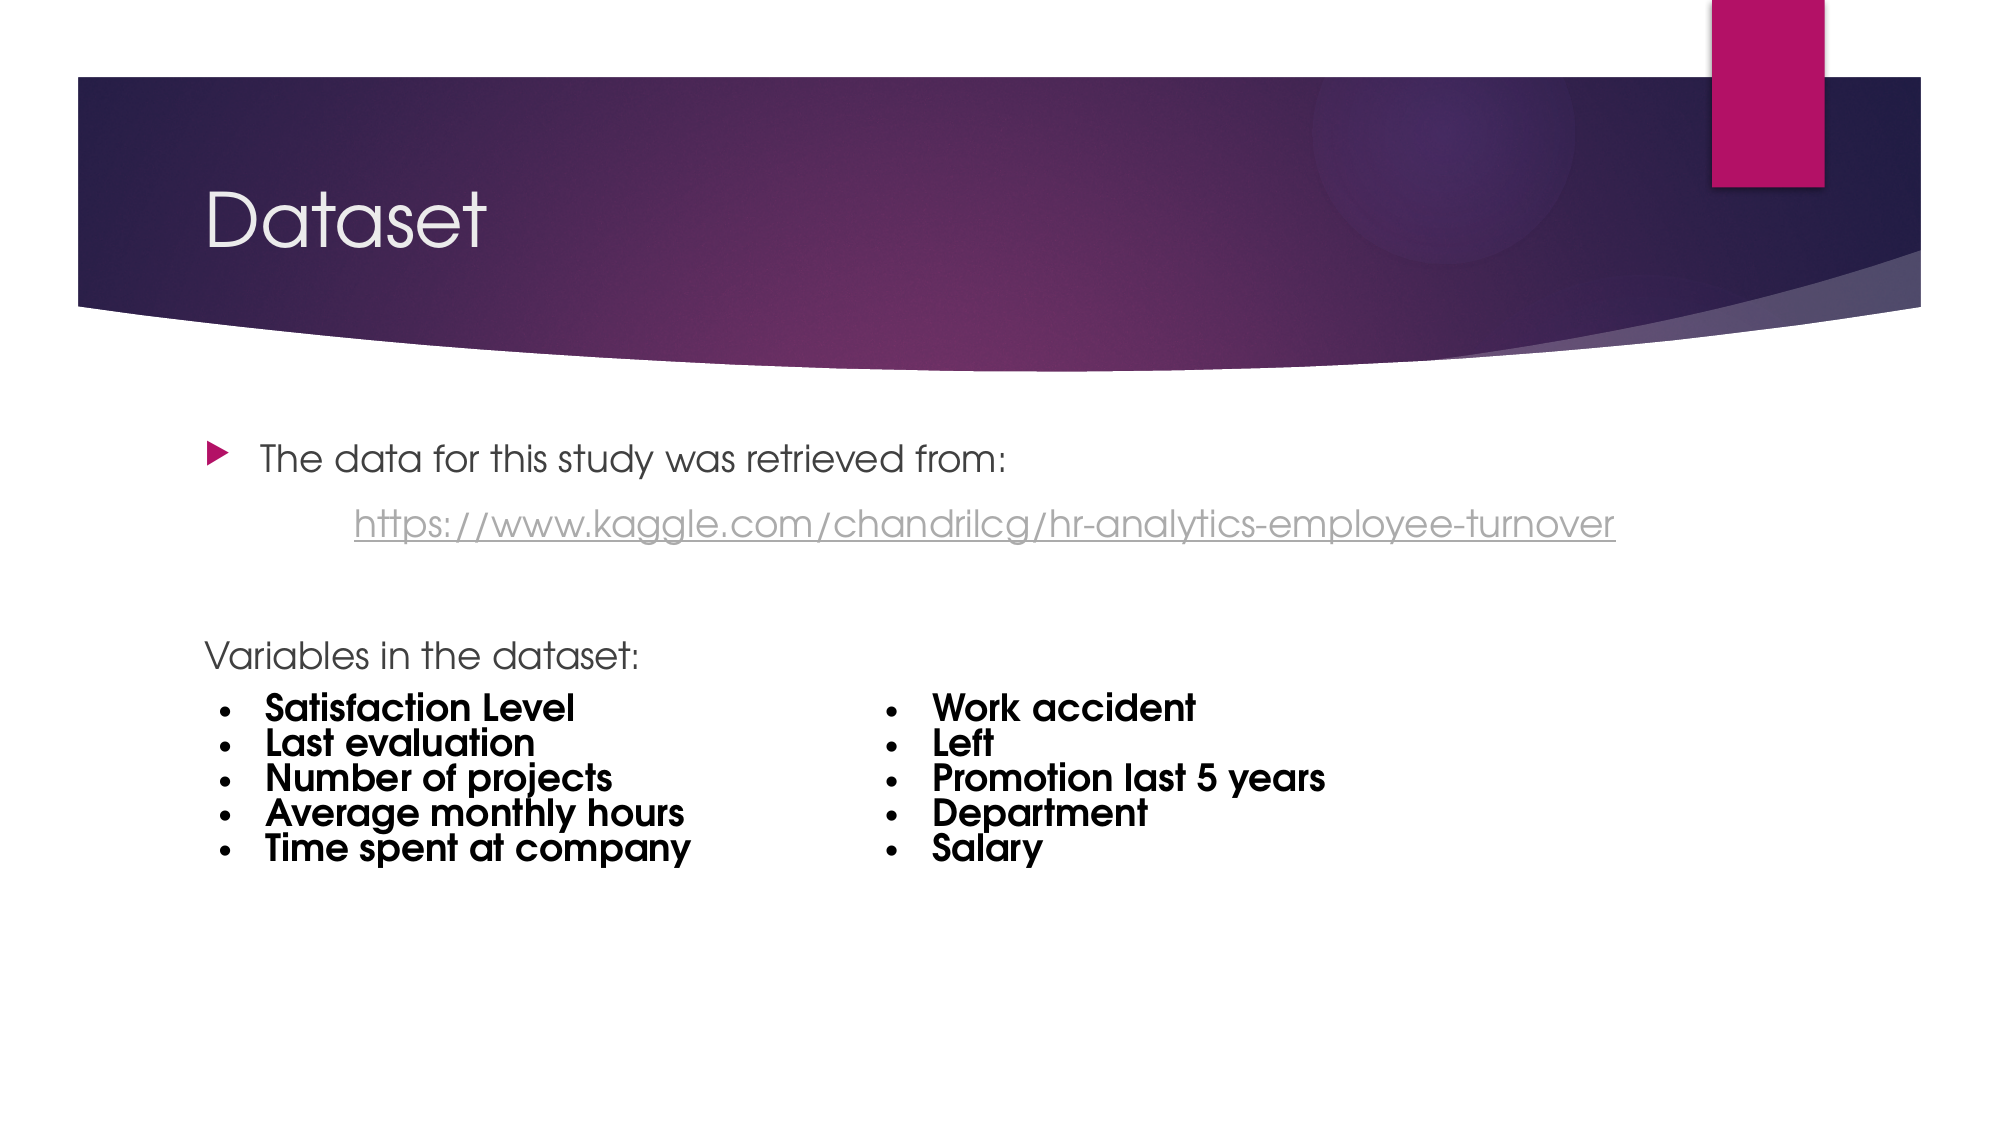

# Dataset
The data for this study was retrieved from:
	https://www.kaggle.com/chandrilcg/hr-analytics-employee-turnover

Variables in the dataset:

| Satisfaction Level Last evaluation Number of projects Average monthly hours Time spent at company | Work accident Left Promotion last 5 years Department Salary |
| --- | --- |